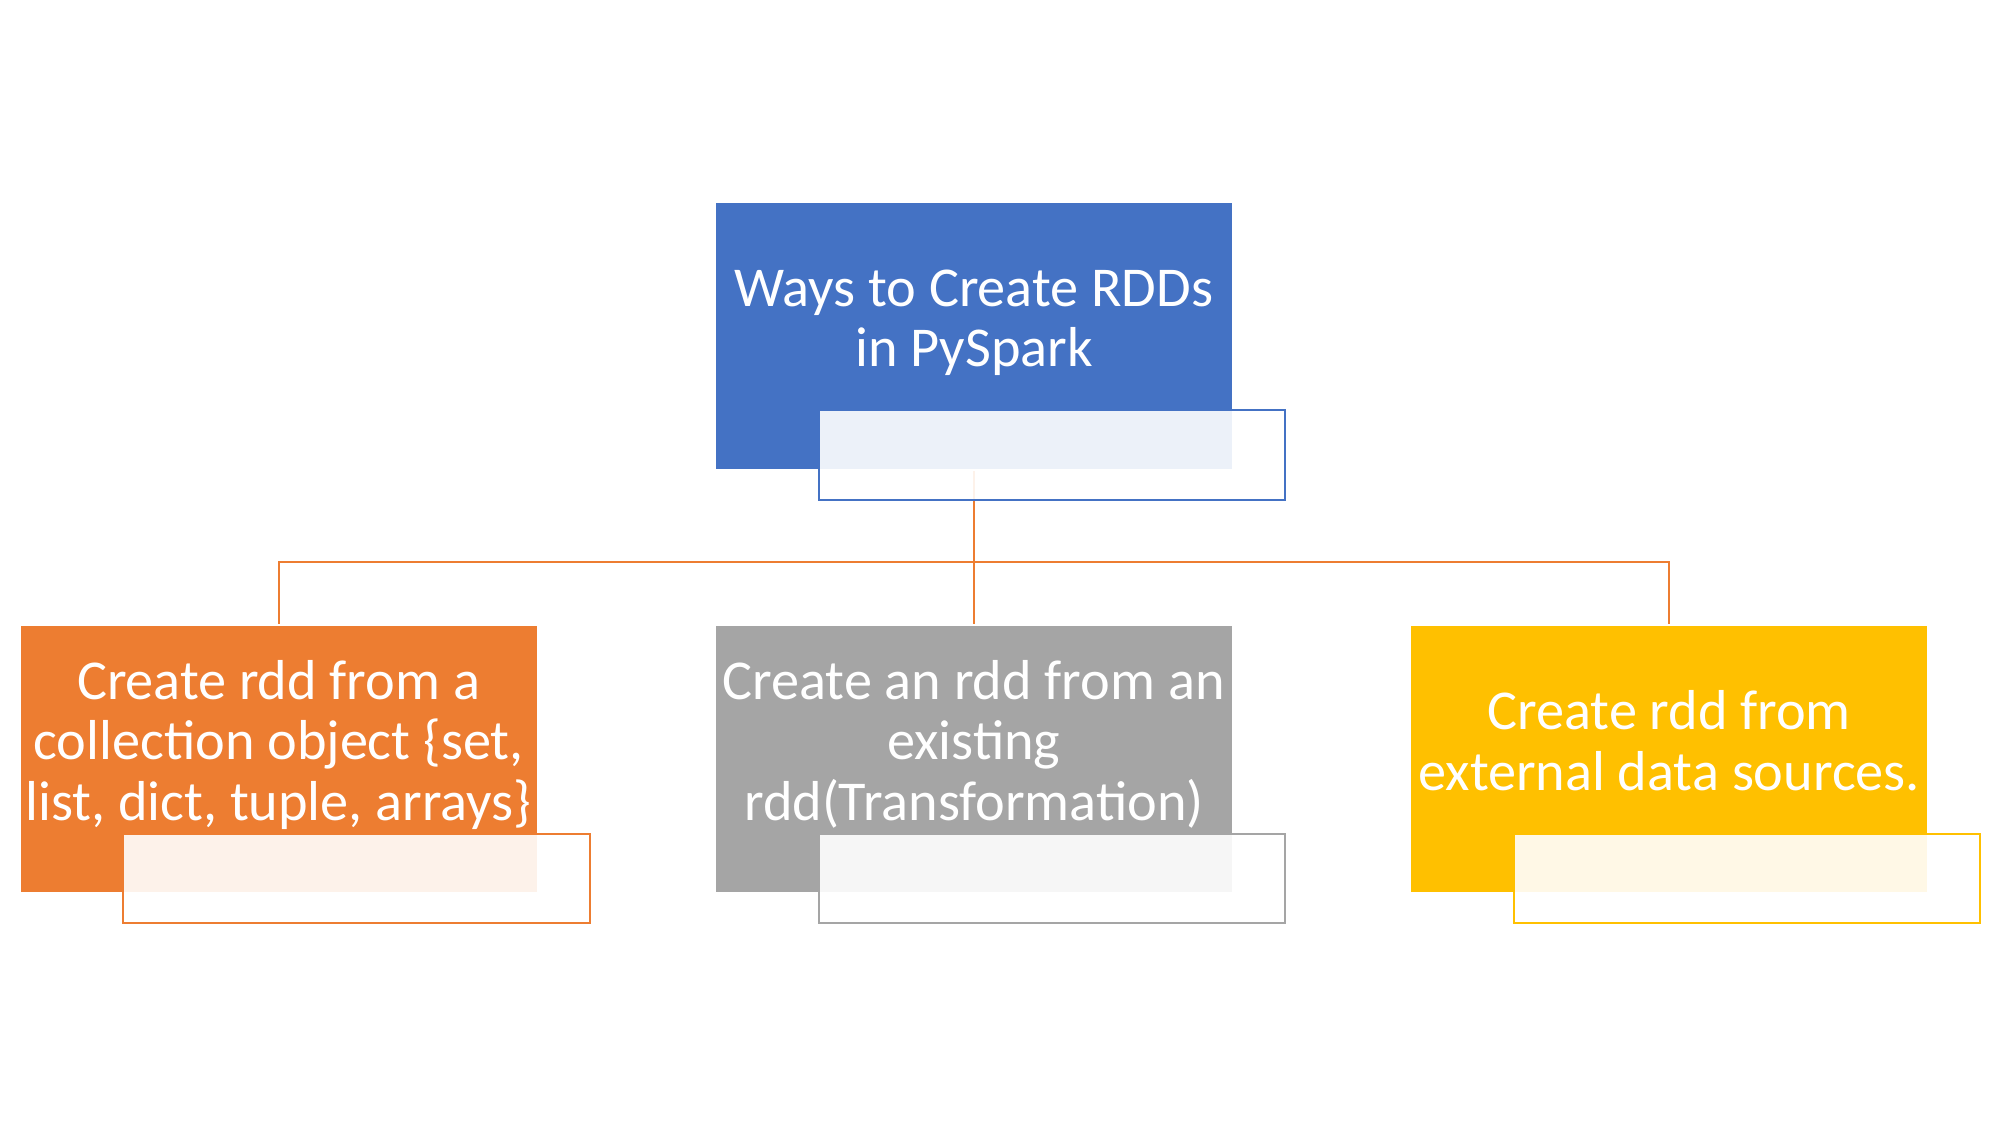

Ways to Create RDDs in PySpark

Create rdd from a collection object {set, list, dict, tuple, arrays}

Create an rdd from an existing rdd(Transformation)

Create rdd from external data sources.